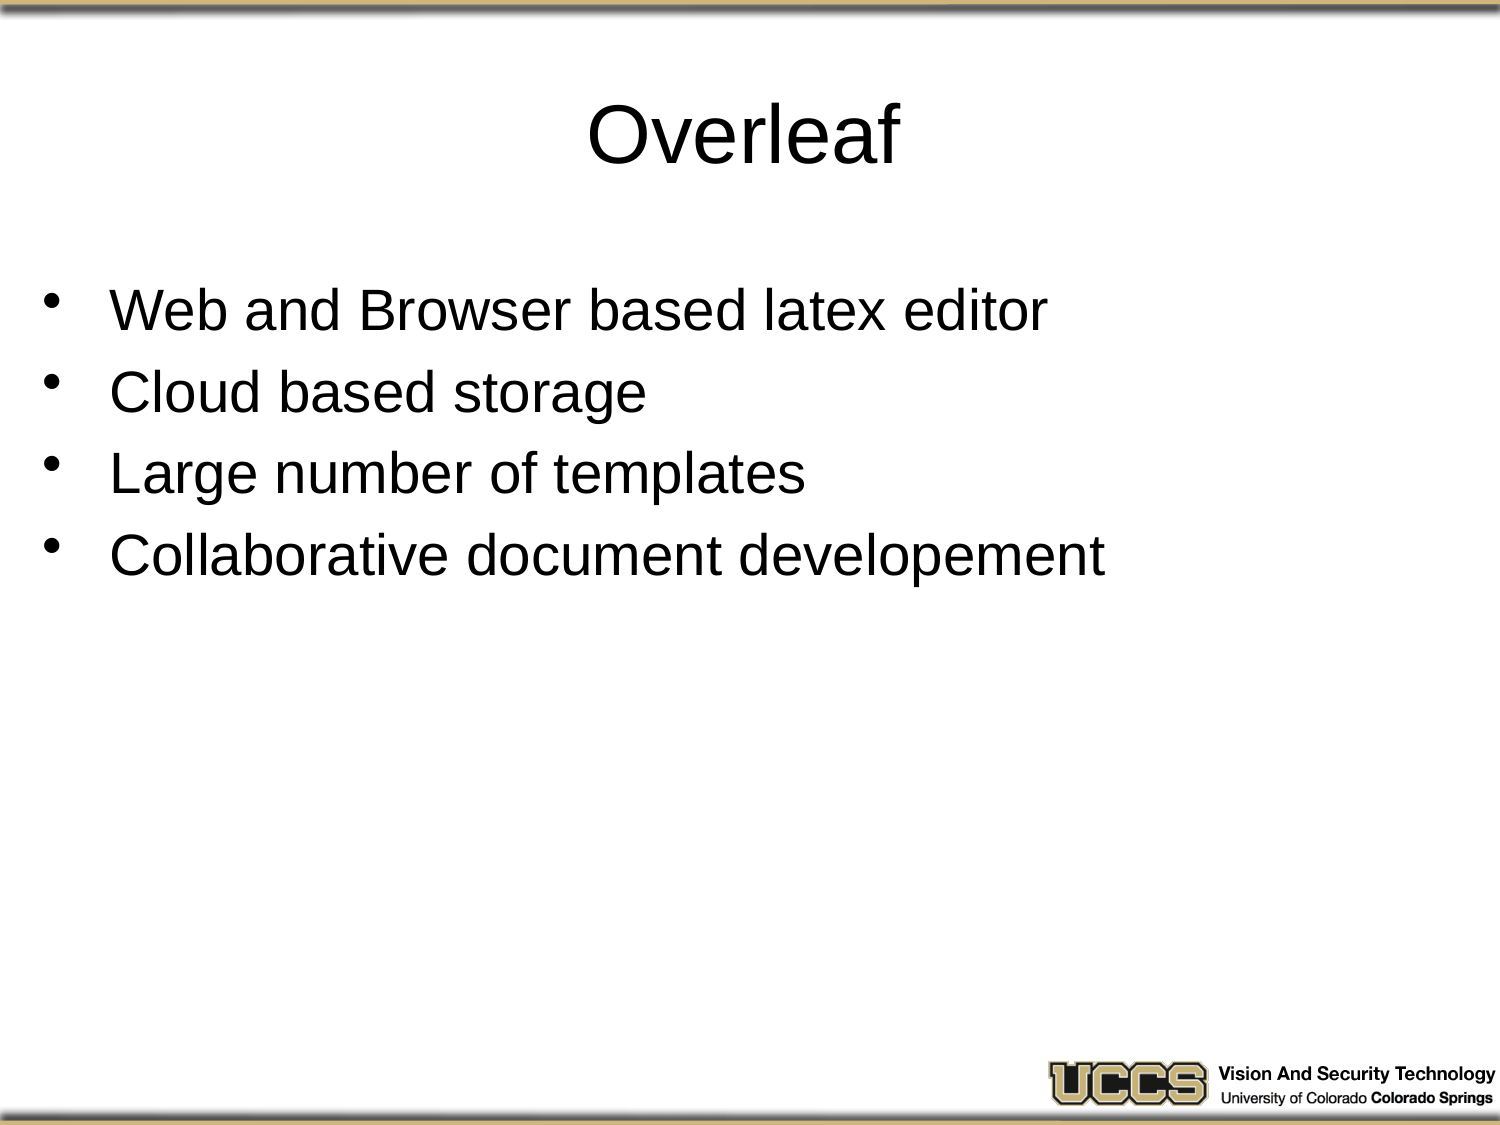

# Overleaf
Web and Browser based latex editor
Cloud based storage
Large number of templates
Collaborative document developement